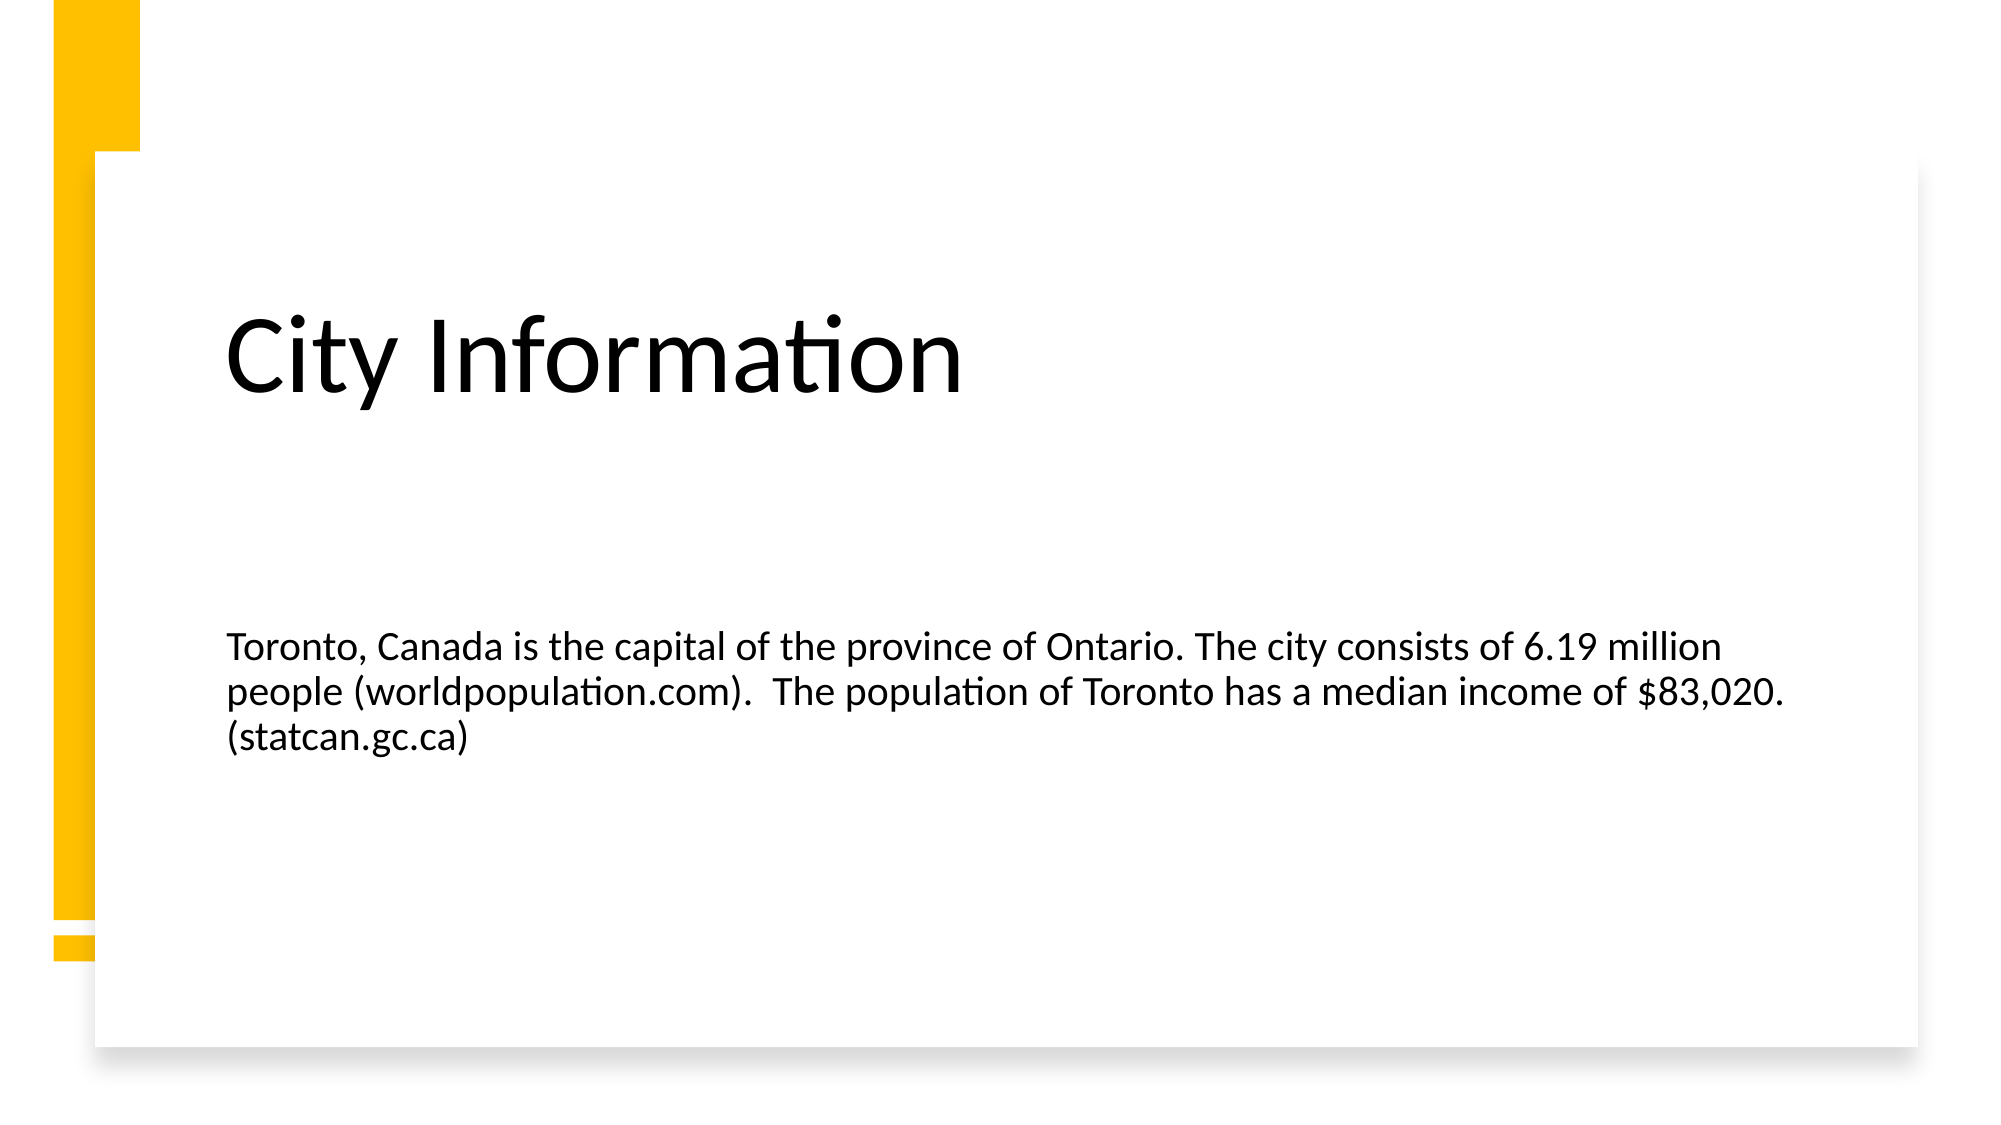

# City Information

Toronto, Canada is the capital of the province of Ontario. The city consists of 6.19 million people (worldpopulation.com).  The population of Toronto has a median income of $83,020. (statcan.gc.ca)